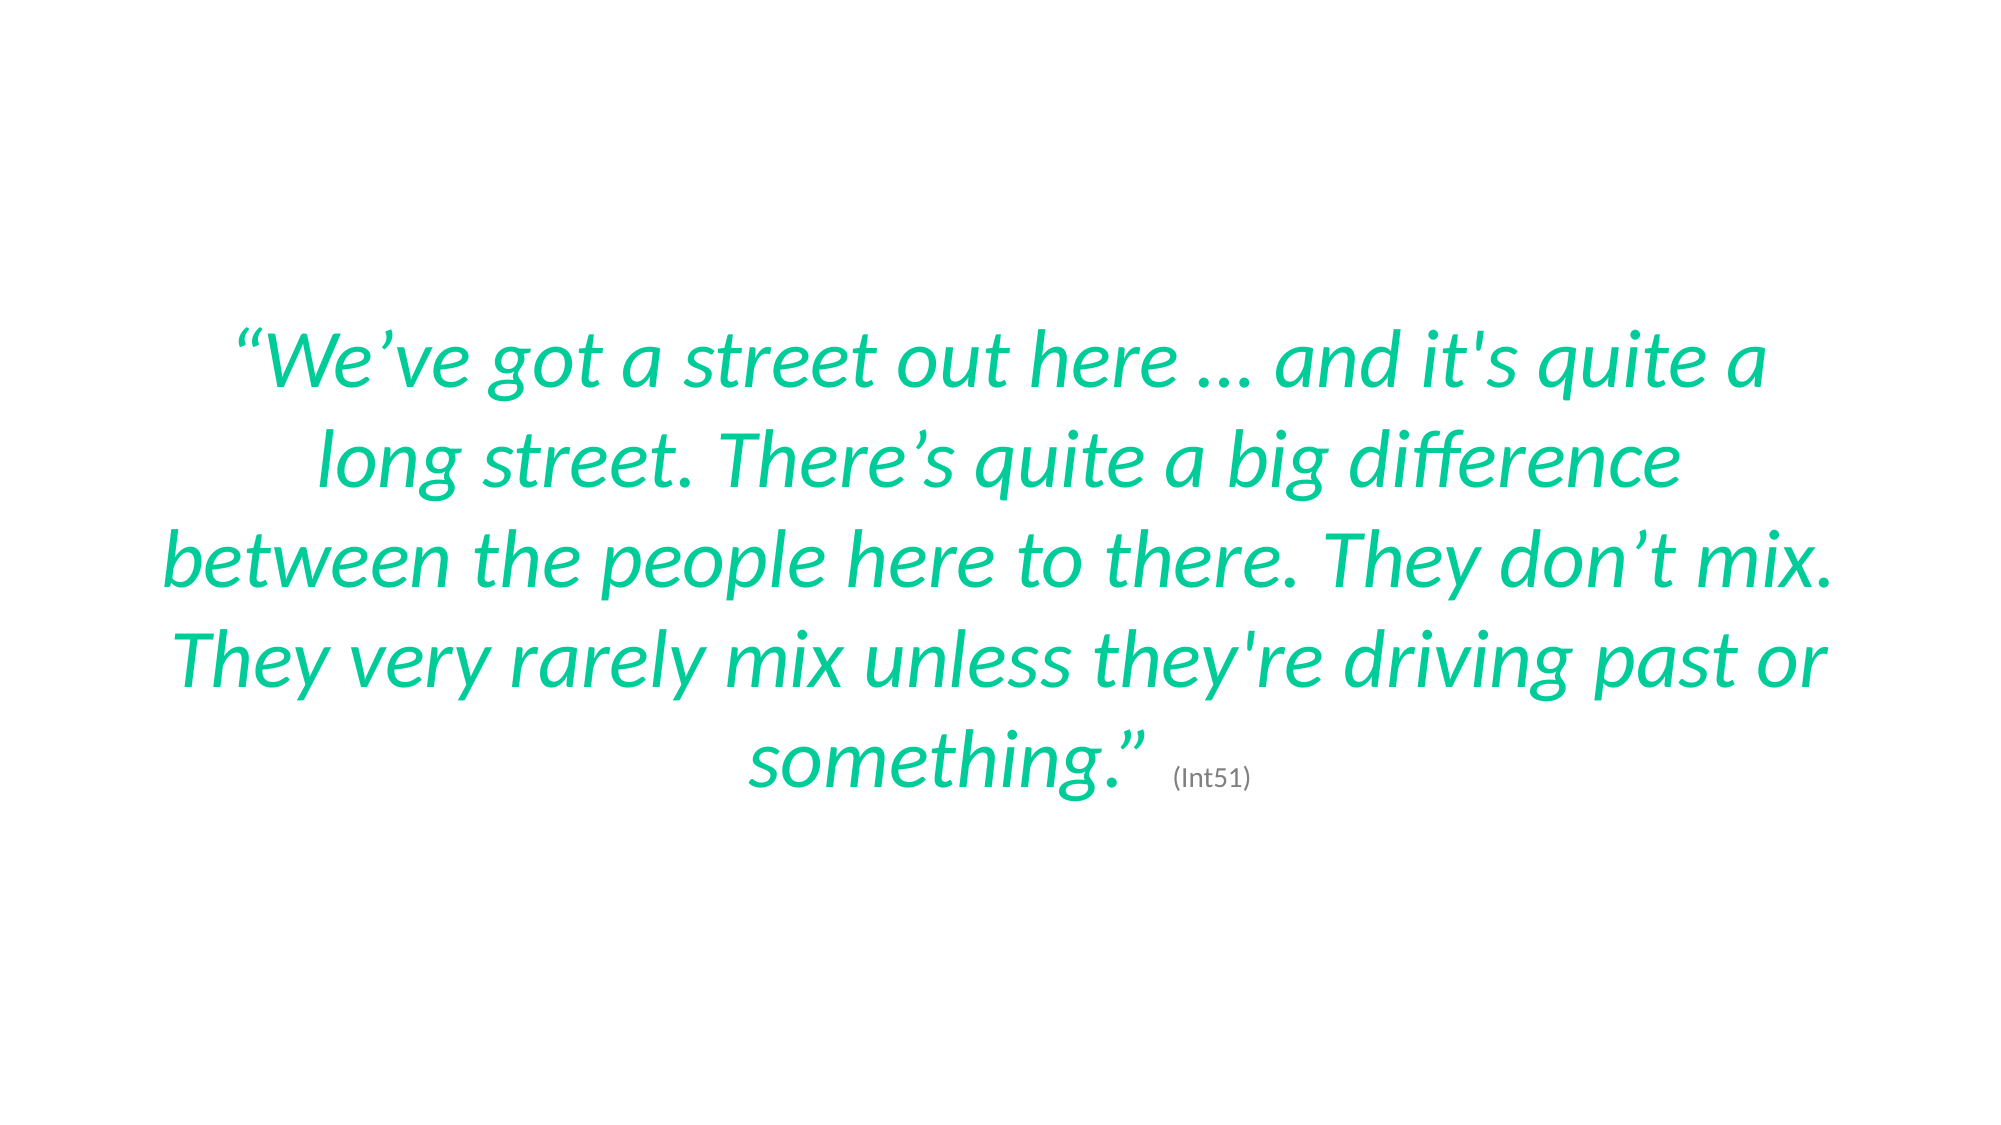

“We’ve got a street out here … and it's quite a long street. There’s quite a big difference between the people here to there. They don’t mix. They very rarely mix unless they're driving past or something.” (Int51)